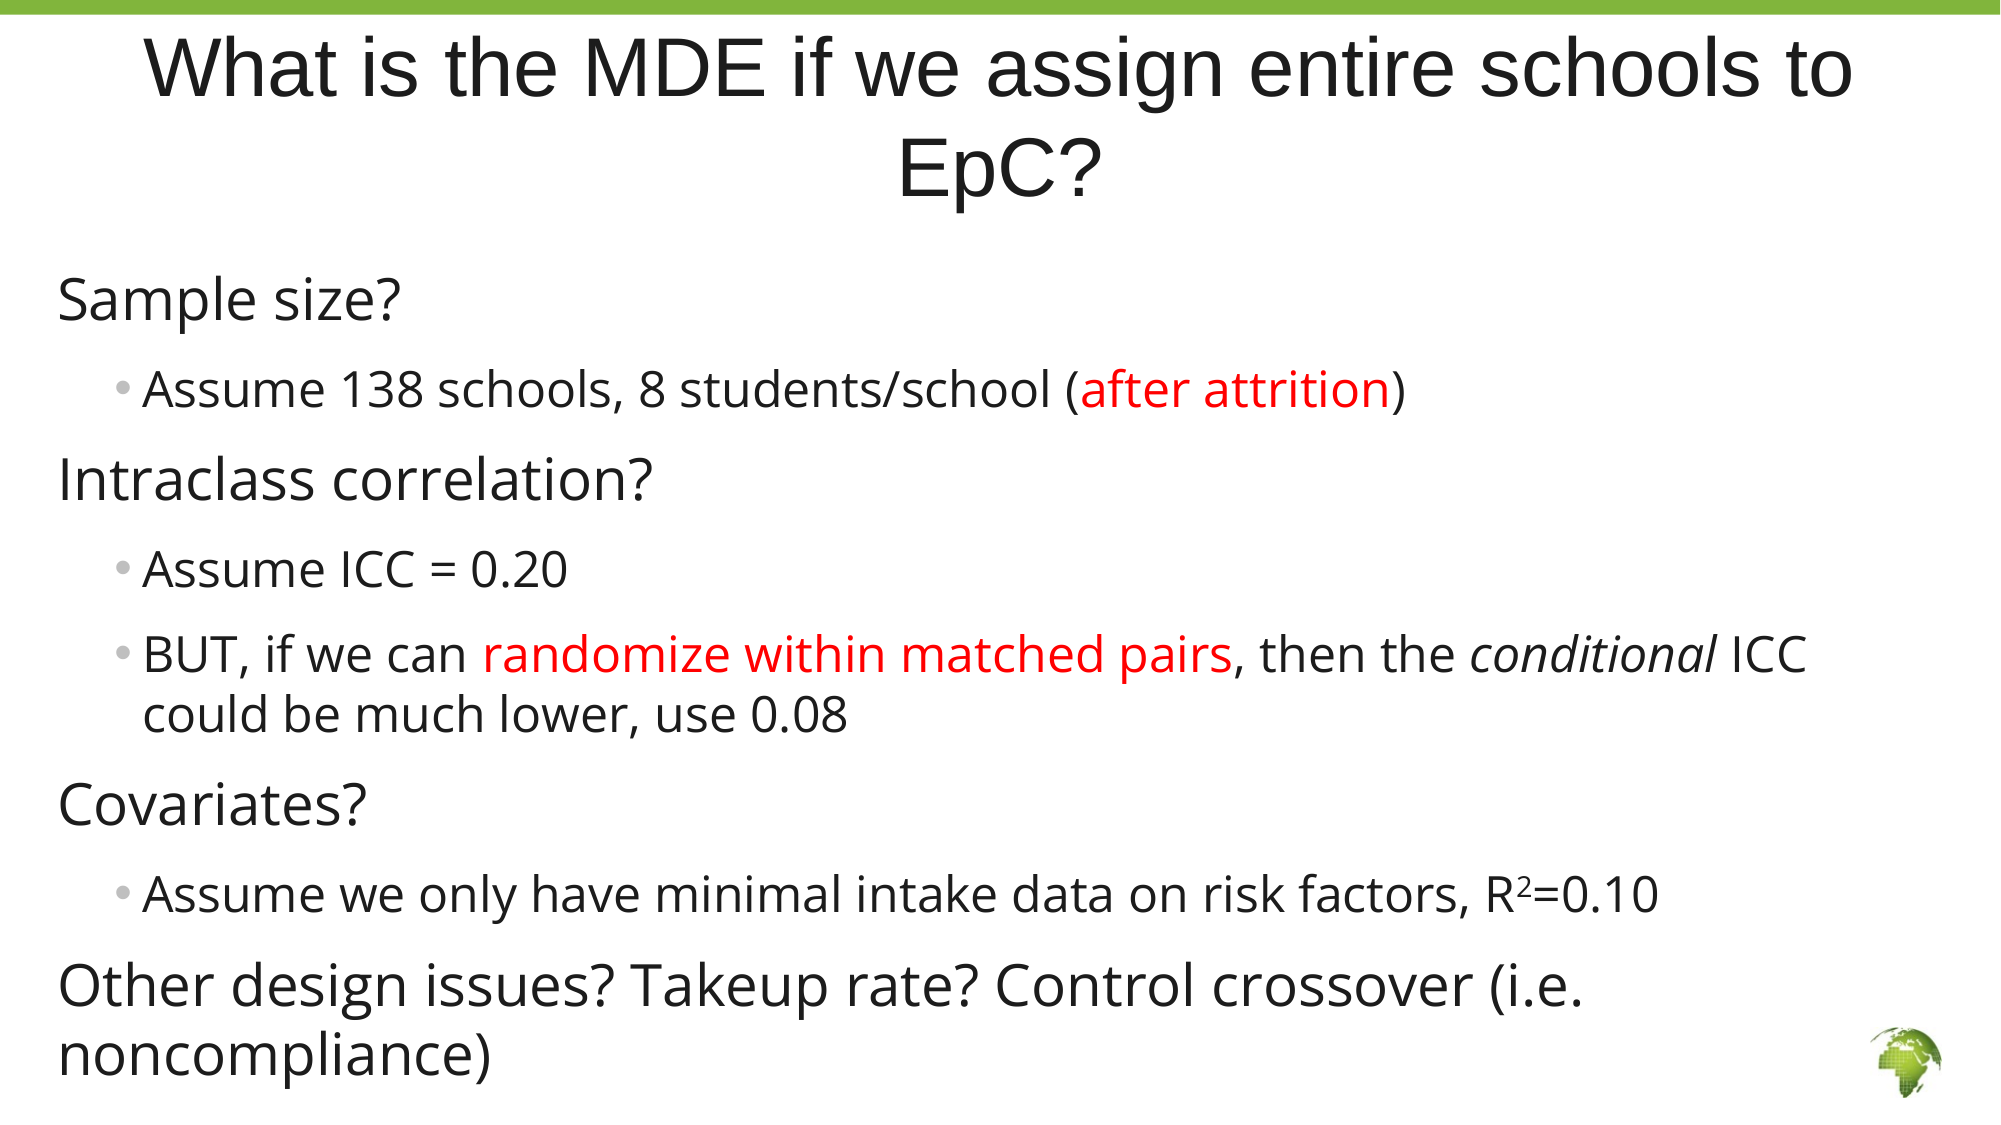

30
# Exercise: What is the MDE if we assign entire schools to EpC?
Sample size?
Assume 138 schools, 8 students/school (after attrition)
Intraclass correlation?
Assume ICC = 0.20
BUT, if we can randomize within matched pairs, then the conditional ICC could be much lower, use 0.08
Covariates?
Assume we only have minimal intake data on risk factors, R2=0.10
Other design issues? Takeup rate? Control crossover (i.e. noncompliance)